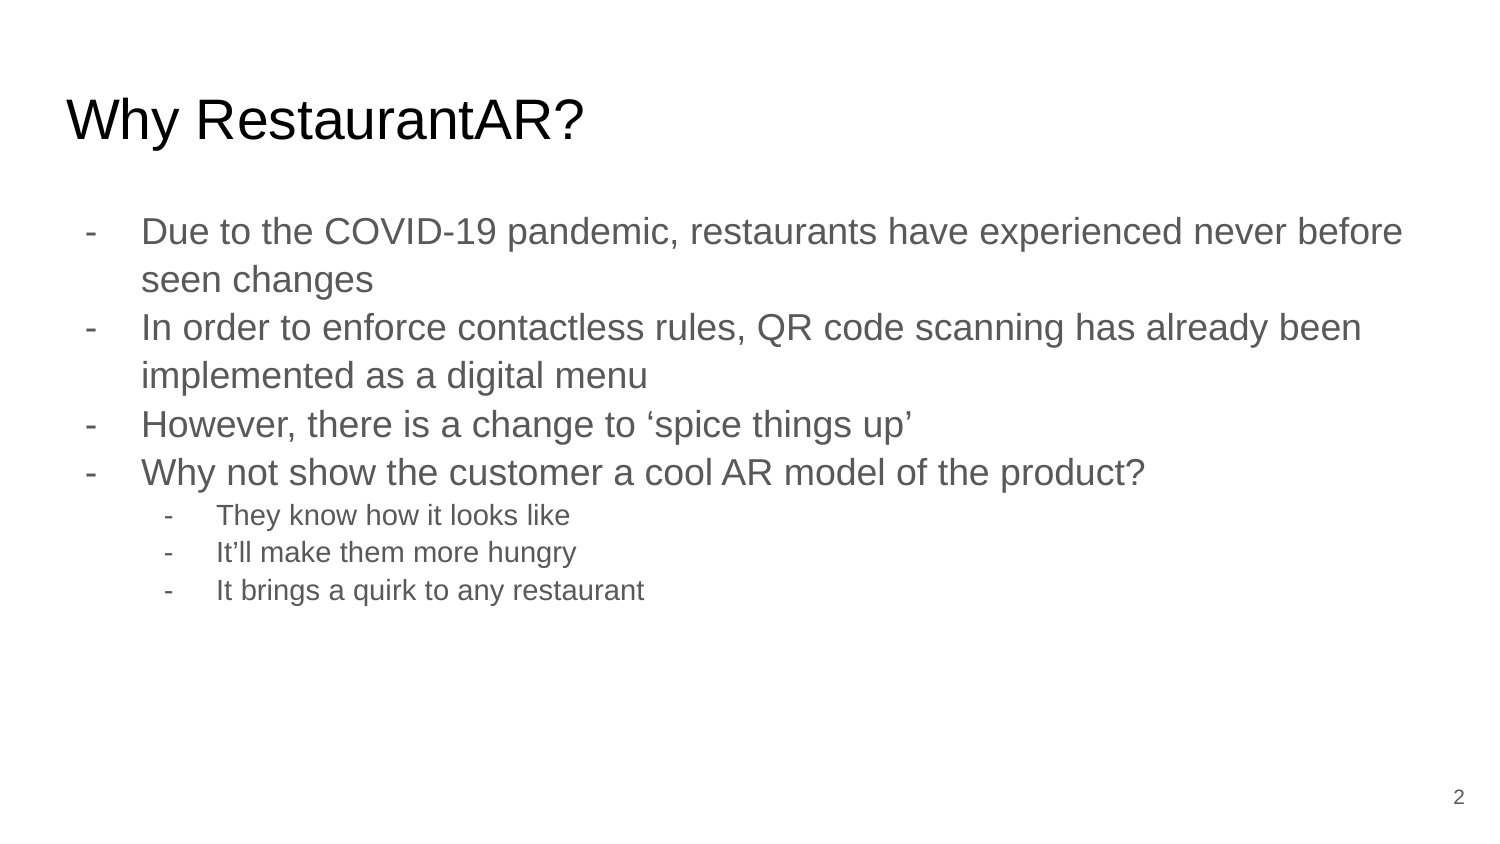

# Why RestaurantAR?
Due to the COVID-19 pandemic, restaurants have experienced never before seen changes
In order to enforce contactless rules, QR code scanning has already been implemented as a digital menu
However, there is a change to ‘spice things up’
Why not show the customer a cool AR model of the product?
They know how it looks like
It’ll make them more hungry
It brings a quirk to any restaurant
2